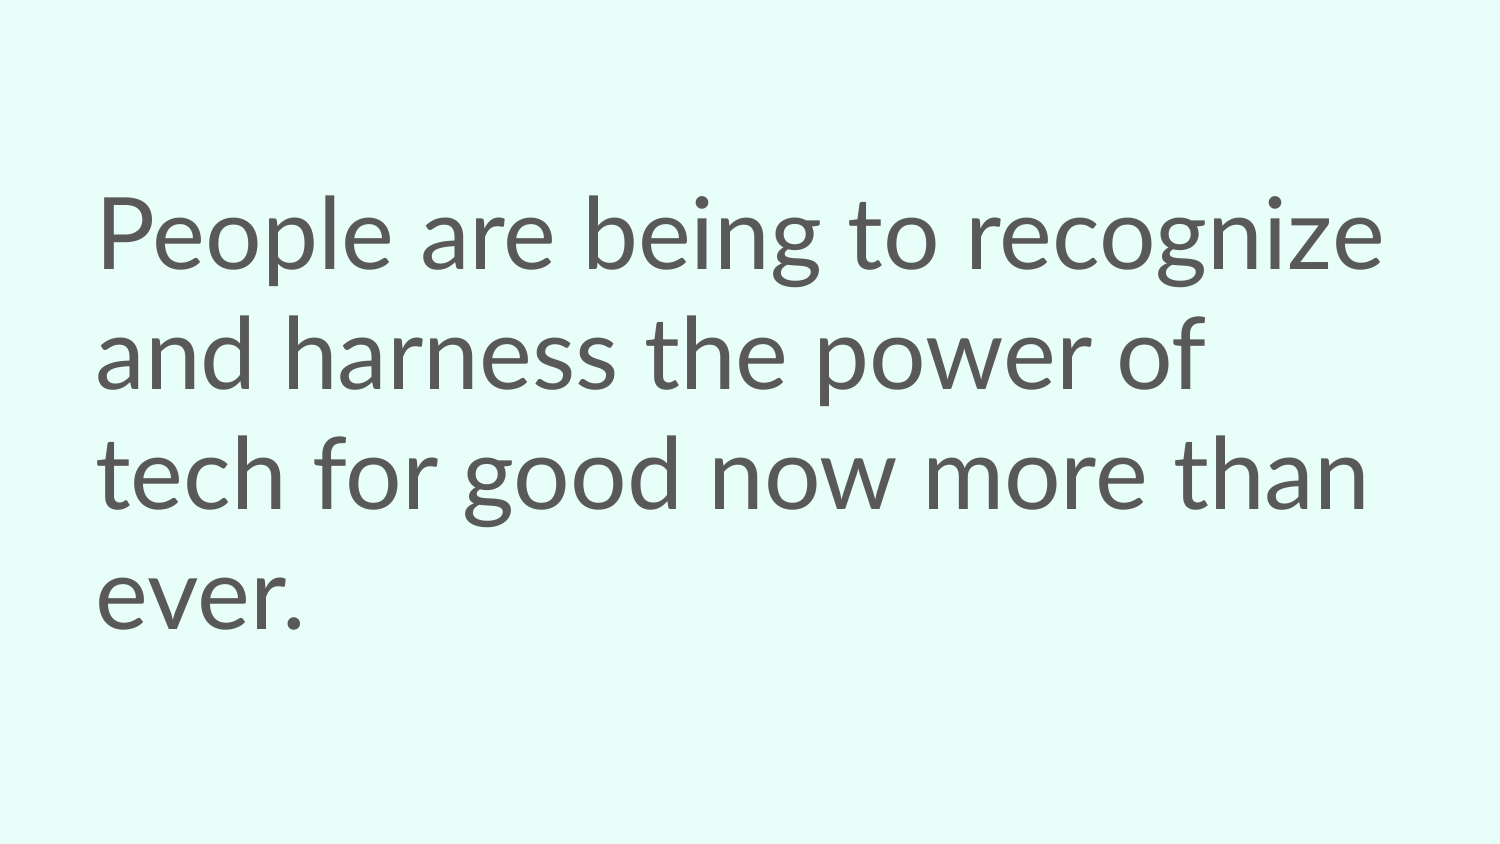

# People are being to recognize and harness the power of tech for good now more than ever.